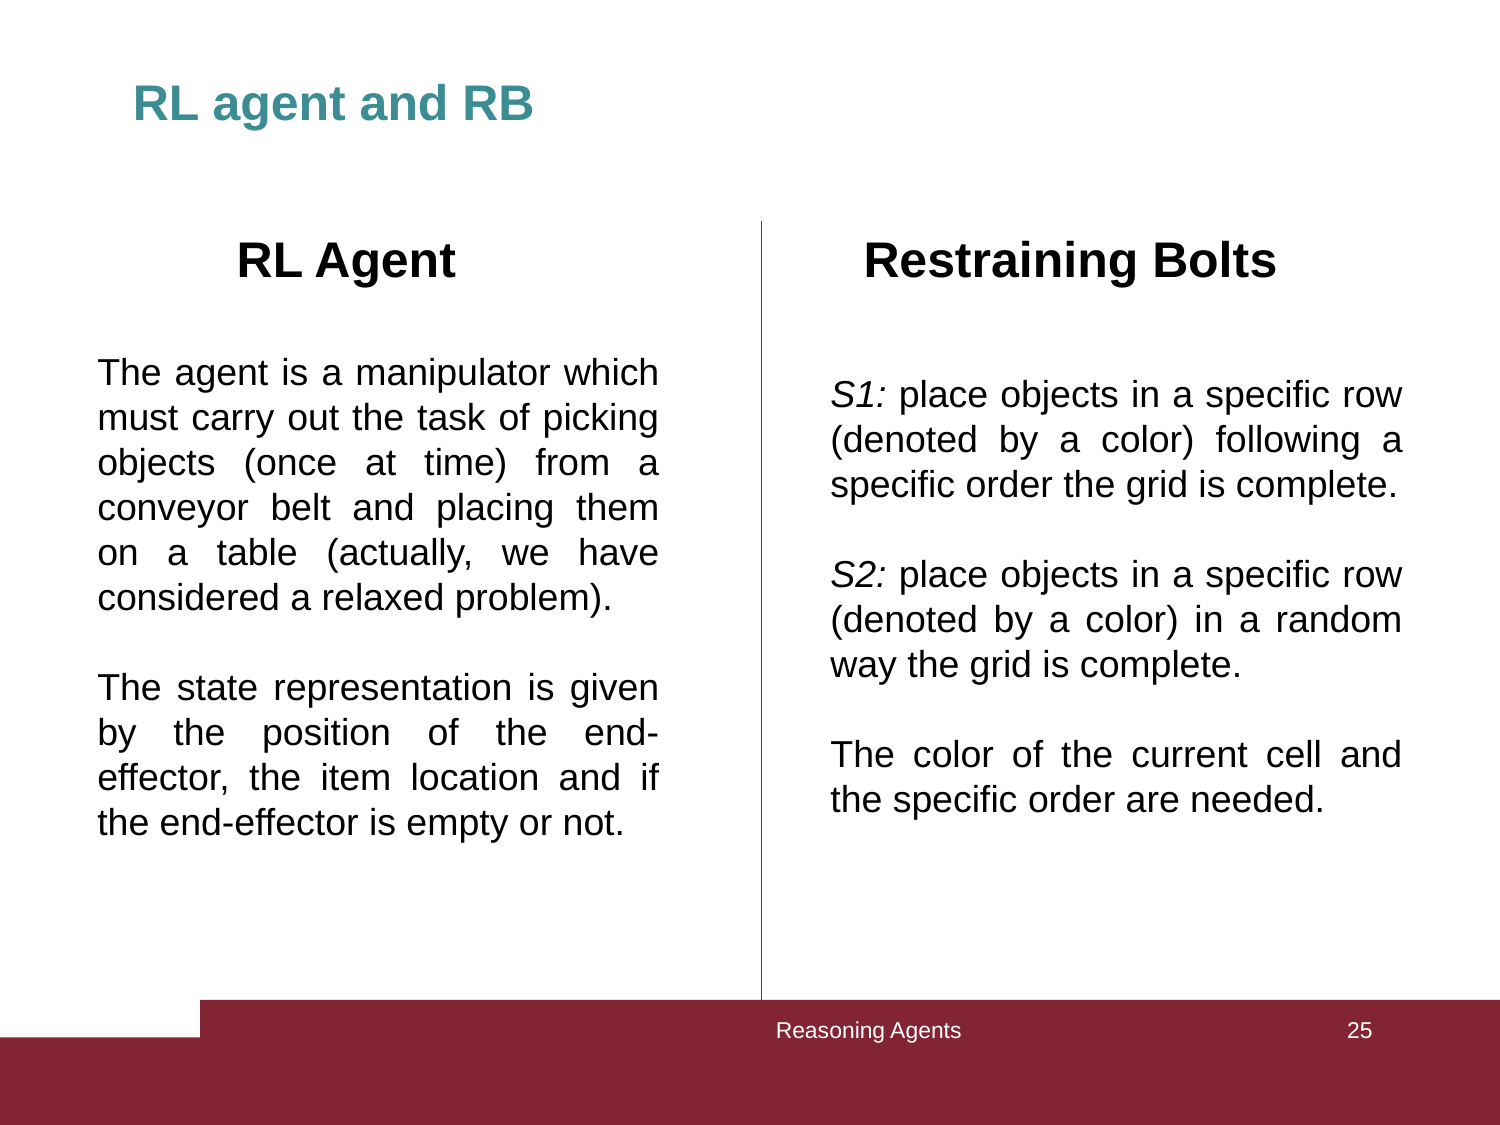

# RL agent and RB
RL Agent

Restraining Bolts

The agent is a manipulator which must carry out the task of picking objects (once at time) from a conveyor belt and placing them on a table (actually, we have considered a relaxed problem).

The state representation is given by the position of the end-effector, the item location and if the end-effector is empty or not.
S1: place objects in a specific row (denoted by a color) following a specific order the grid is complete.

S2: place objects in a specific row (denoted by a color) in a random way the grid is complete.

The color of the current cell and the specific order are needed.
Reasoning Agents
25